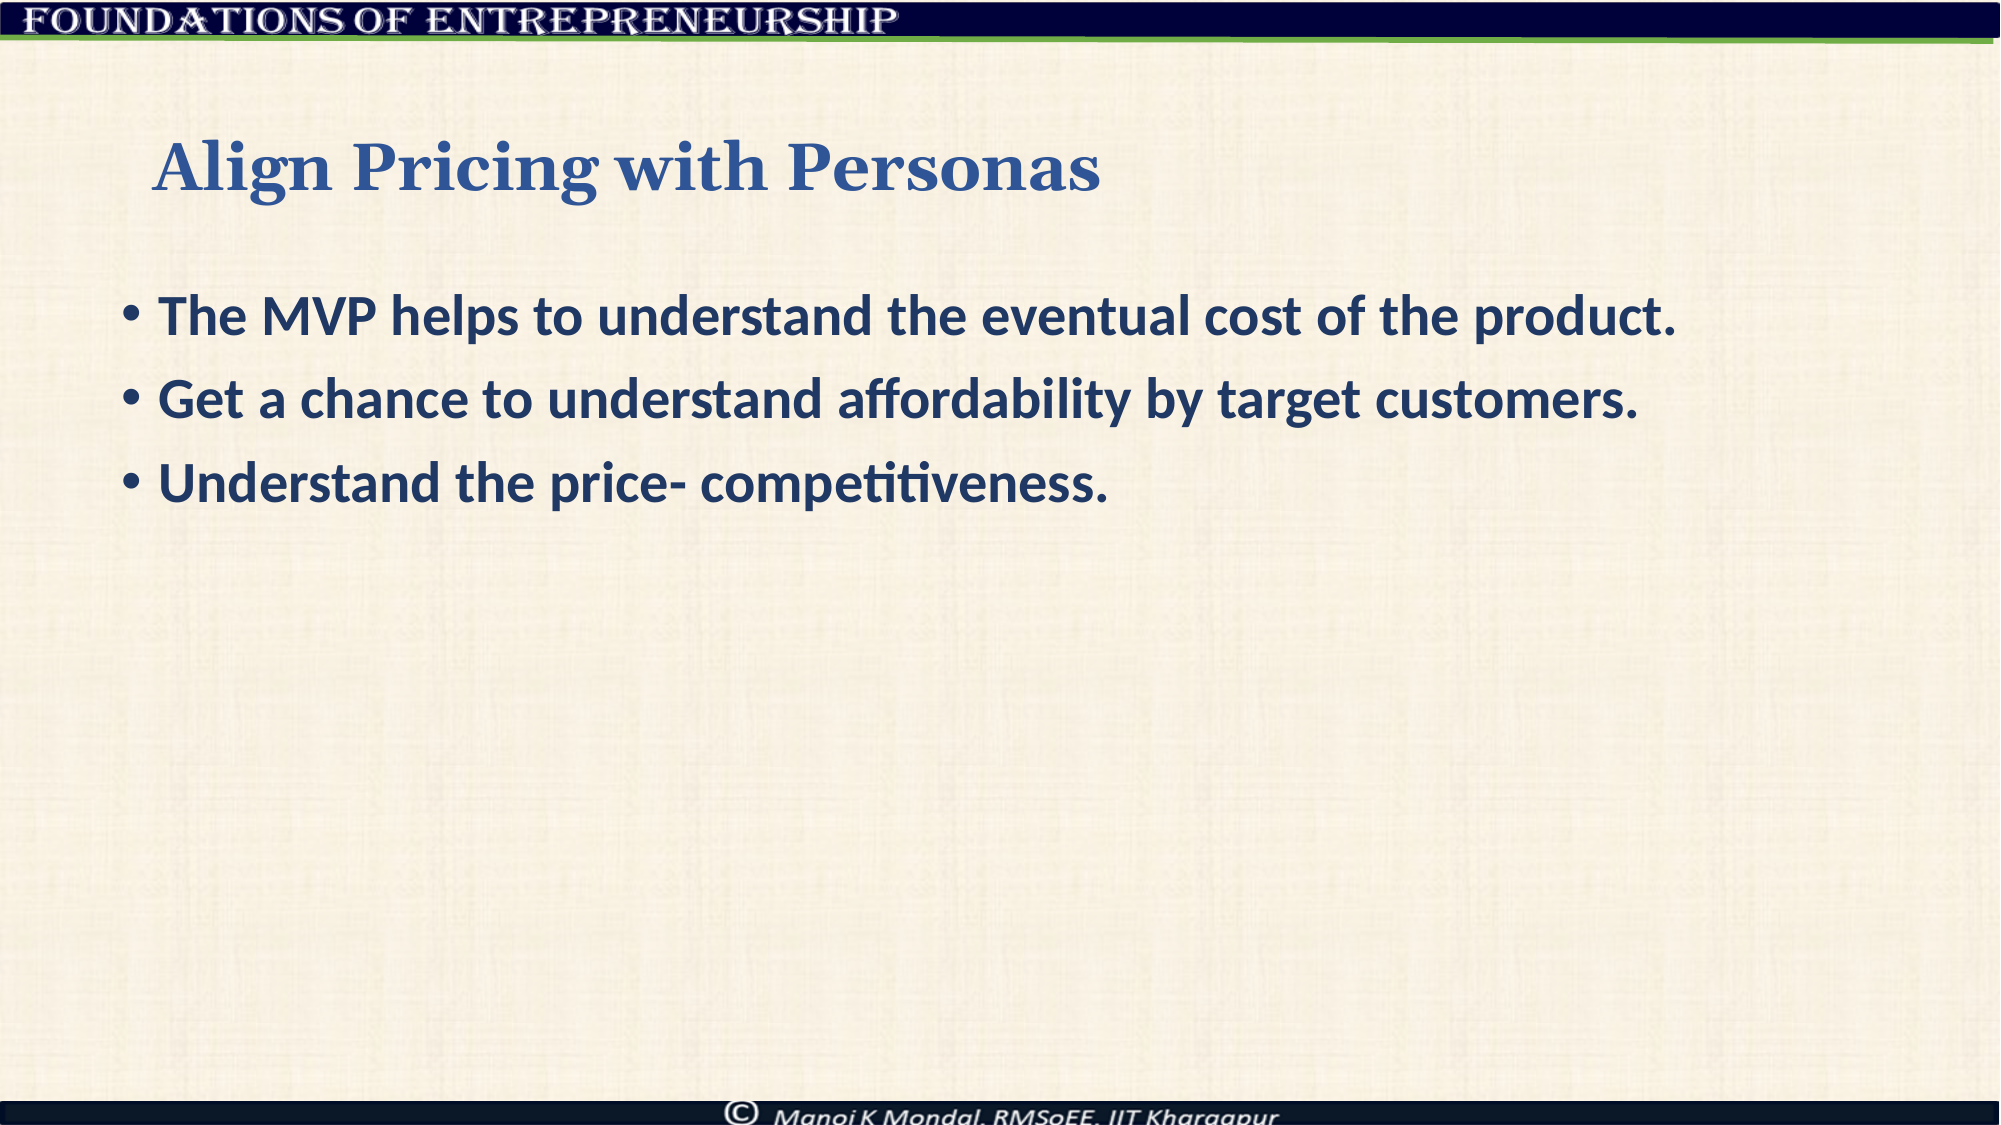

# Align Pricing with Personas
The MVP helps to understand the eventual cost of the product.
Get a chance to understand affordability by target customers.
Understand the price- competitiveness.